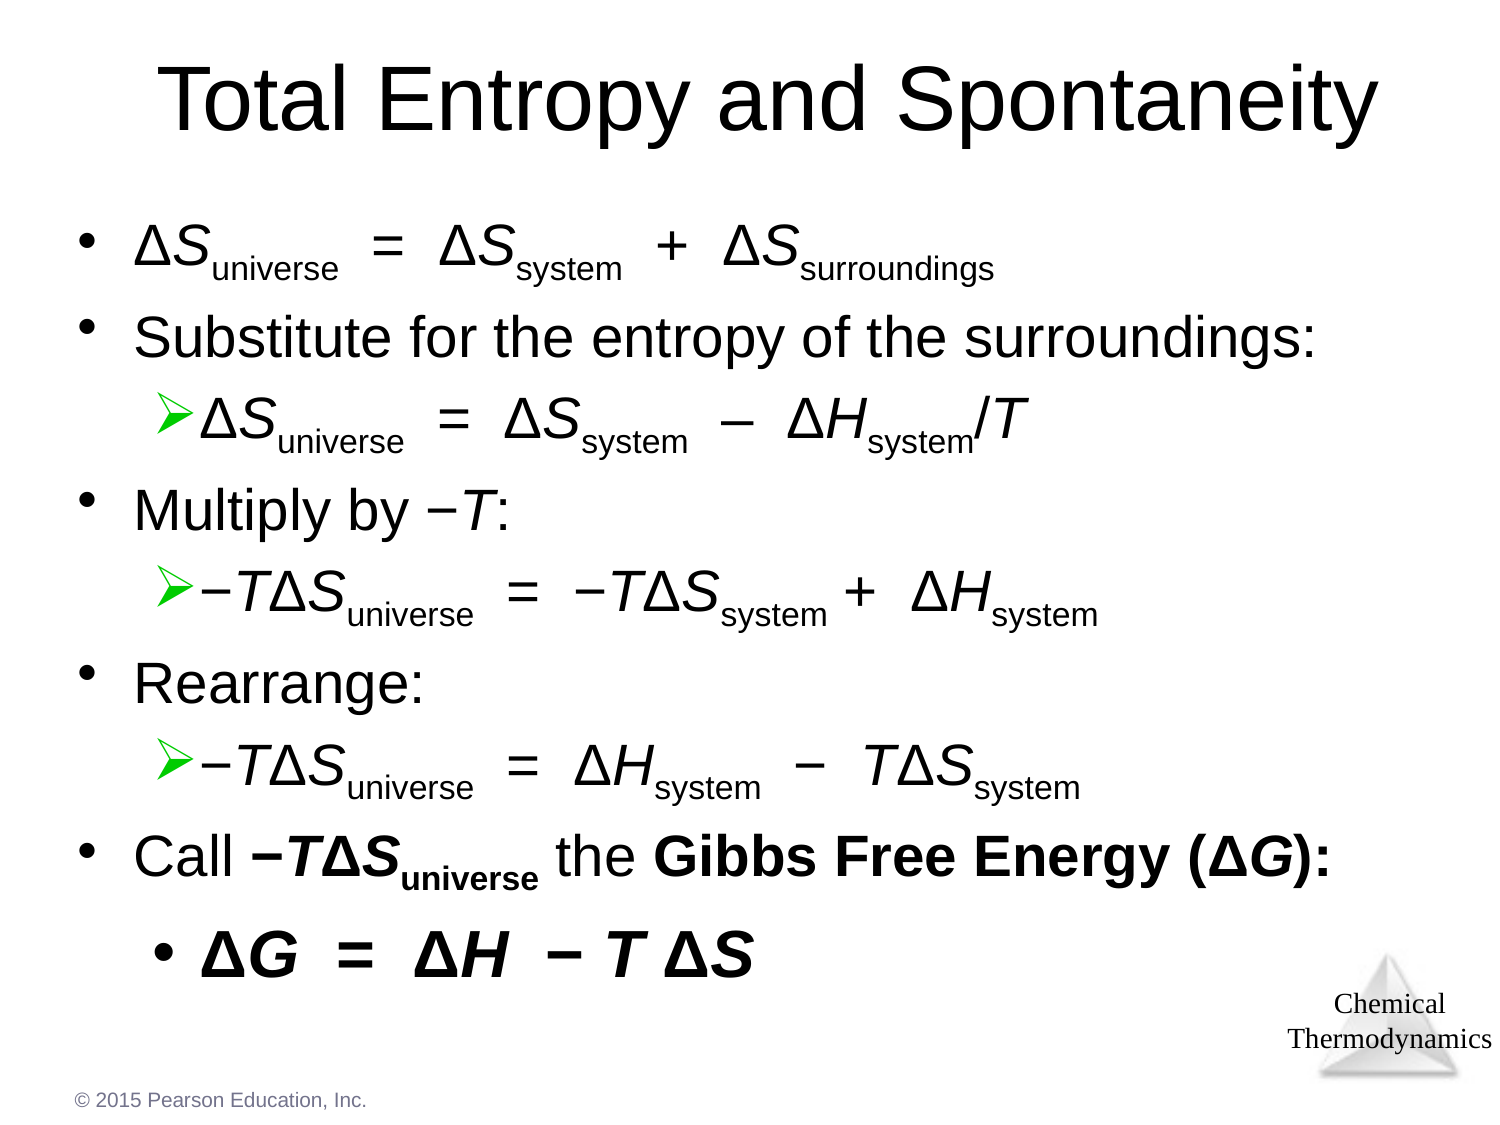

# Total Entropy and Spontaneity
ΔSuniverse  =  ΔSsystem  +  ΔSsurroundings
Substitute for the entropy of the surroundings:
ΔSuniverse  =  ΔSsystem  –  ΔHsystem/T
Multiply by −T:
−TΔSuniverse  =  −TΔSsystem +  ΔHsystem
Rearrange:
−TΔSuniverse  =  ΔHsystem  −  TΔSsystem
Call −TΔSuniverse the Gibbs Free Energy (ΔG):
ΔG  =  ΔH  − T ΔS